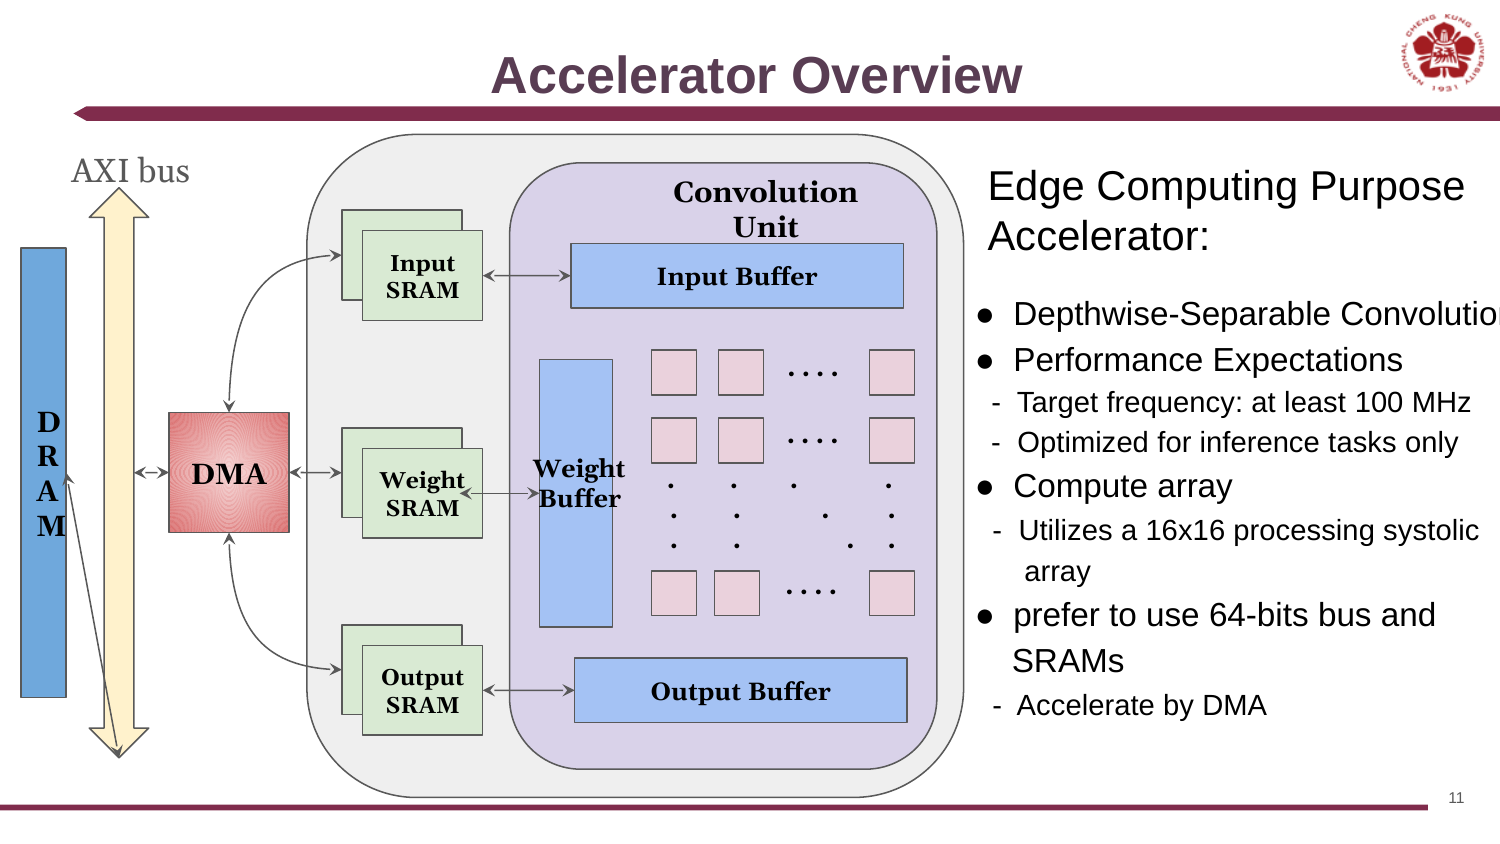

# Accelerator Overview
AXI bus

Edge Computing Purpose Accelerator:
Convolution Unit

Input
SRAM
Input Buffer
D
R
A
M
●  Depthwise-Separable Convolution
●  Performance Expectations
  -  Target frequency: at least 100 MHz
  -  Optimized for inference tasks only
●  Compute array
  -  Utilizes a 16x16 processing systolic
      array
●  prefer to use 64-bits bus and
    SRAMs
  -  Accelerate by DMA
. . . .

. . . .
DMA

Weight
Buffer
Weight
SRAM
.
         .
                 .
.
.
.
.
.
.
.
.
.
. . . .

Output
SRAM
Output Buffer
11